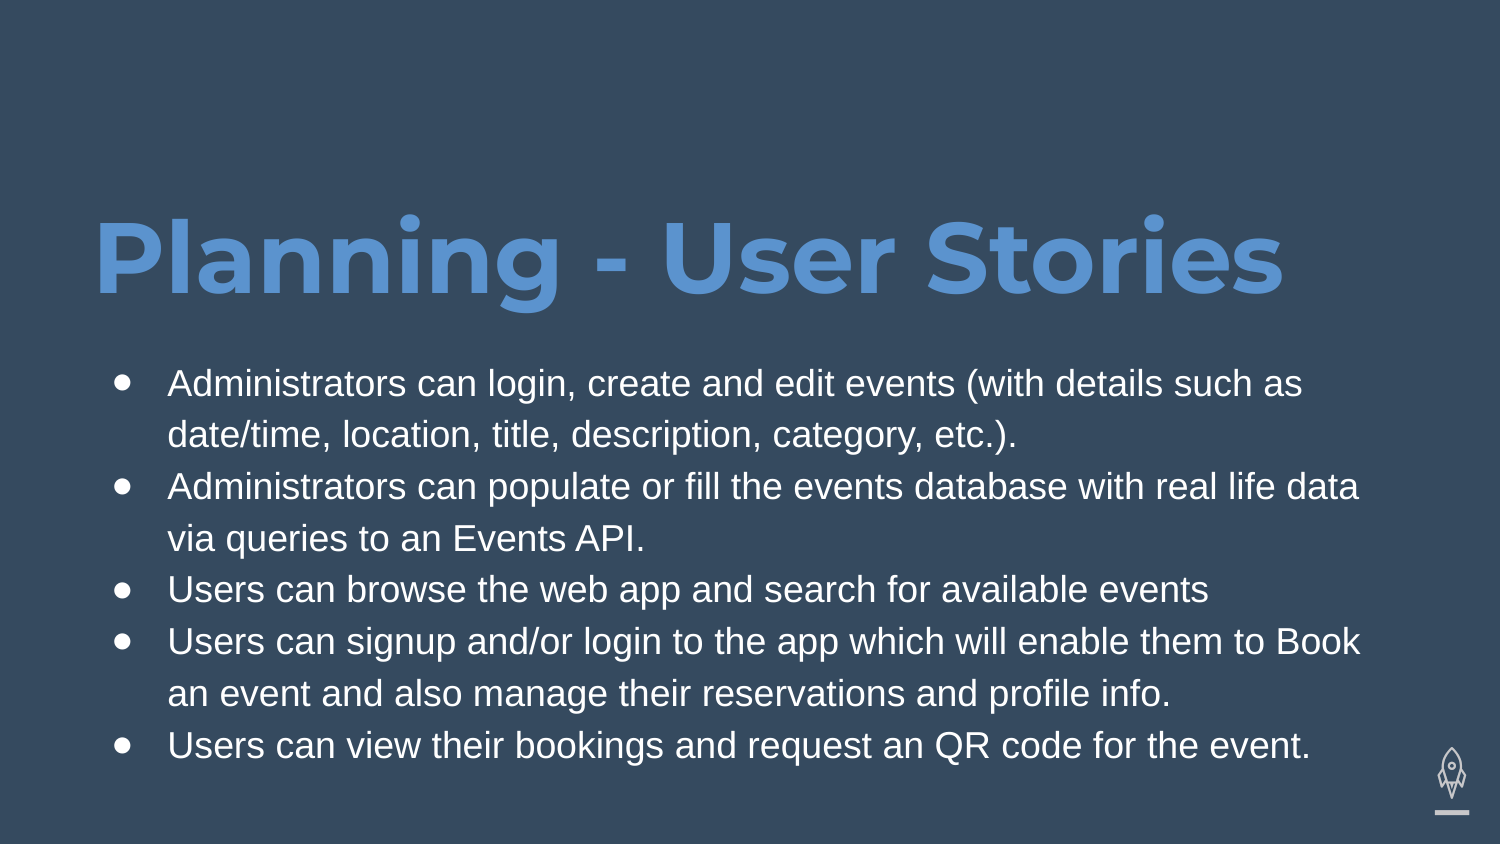

# Planning - User Stories
Administrators can login, create and edit events (with details such as date/time, location, title, description, category, etc.).
Administrators can populate or fill the events database with real life data via queries to an Events API.
Users can browse the web app and search for available events
Users can signup and/or login to the app which will enable them to Book an event and also manage their reservations and profile info.
Users can view their bookings and request an QR code for the event.